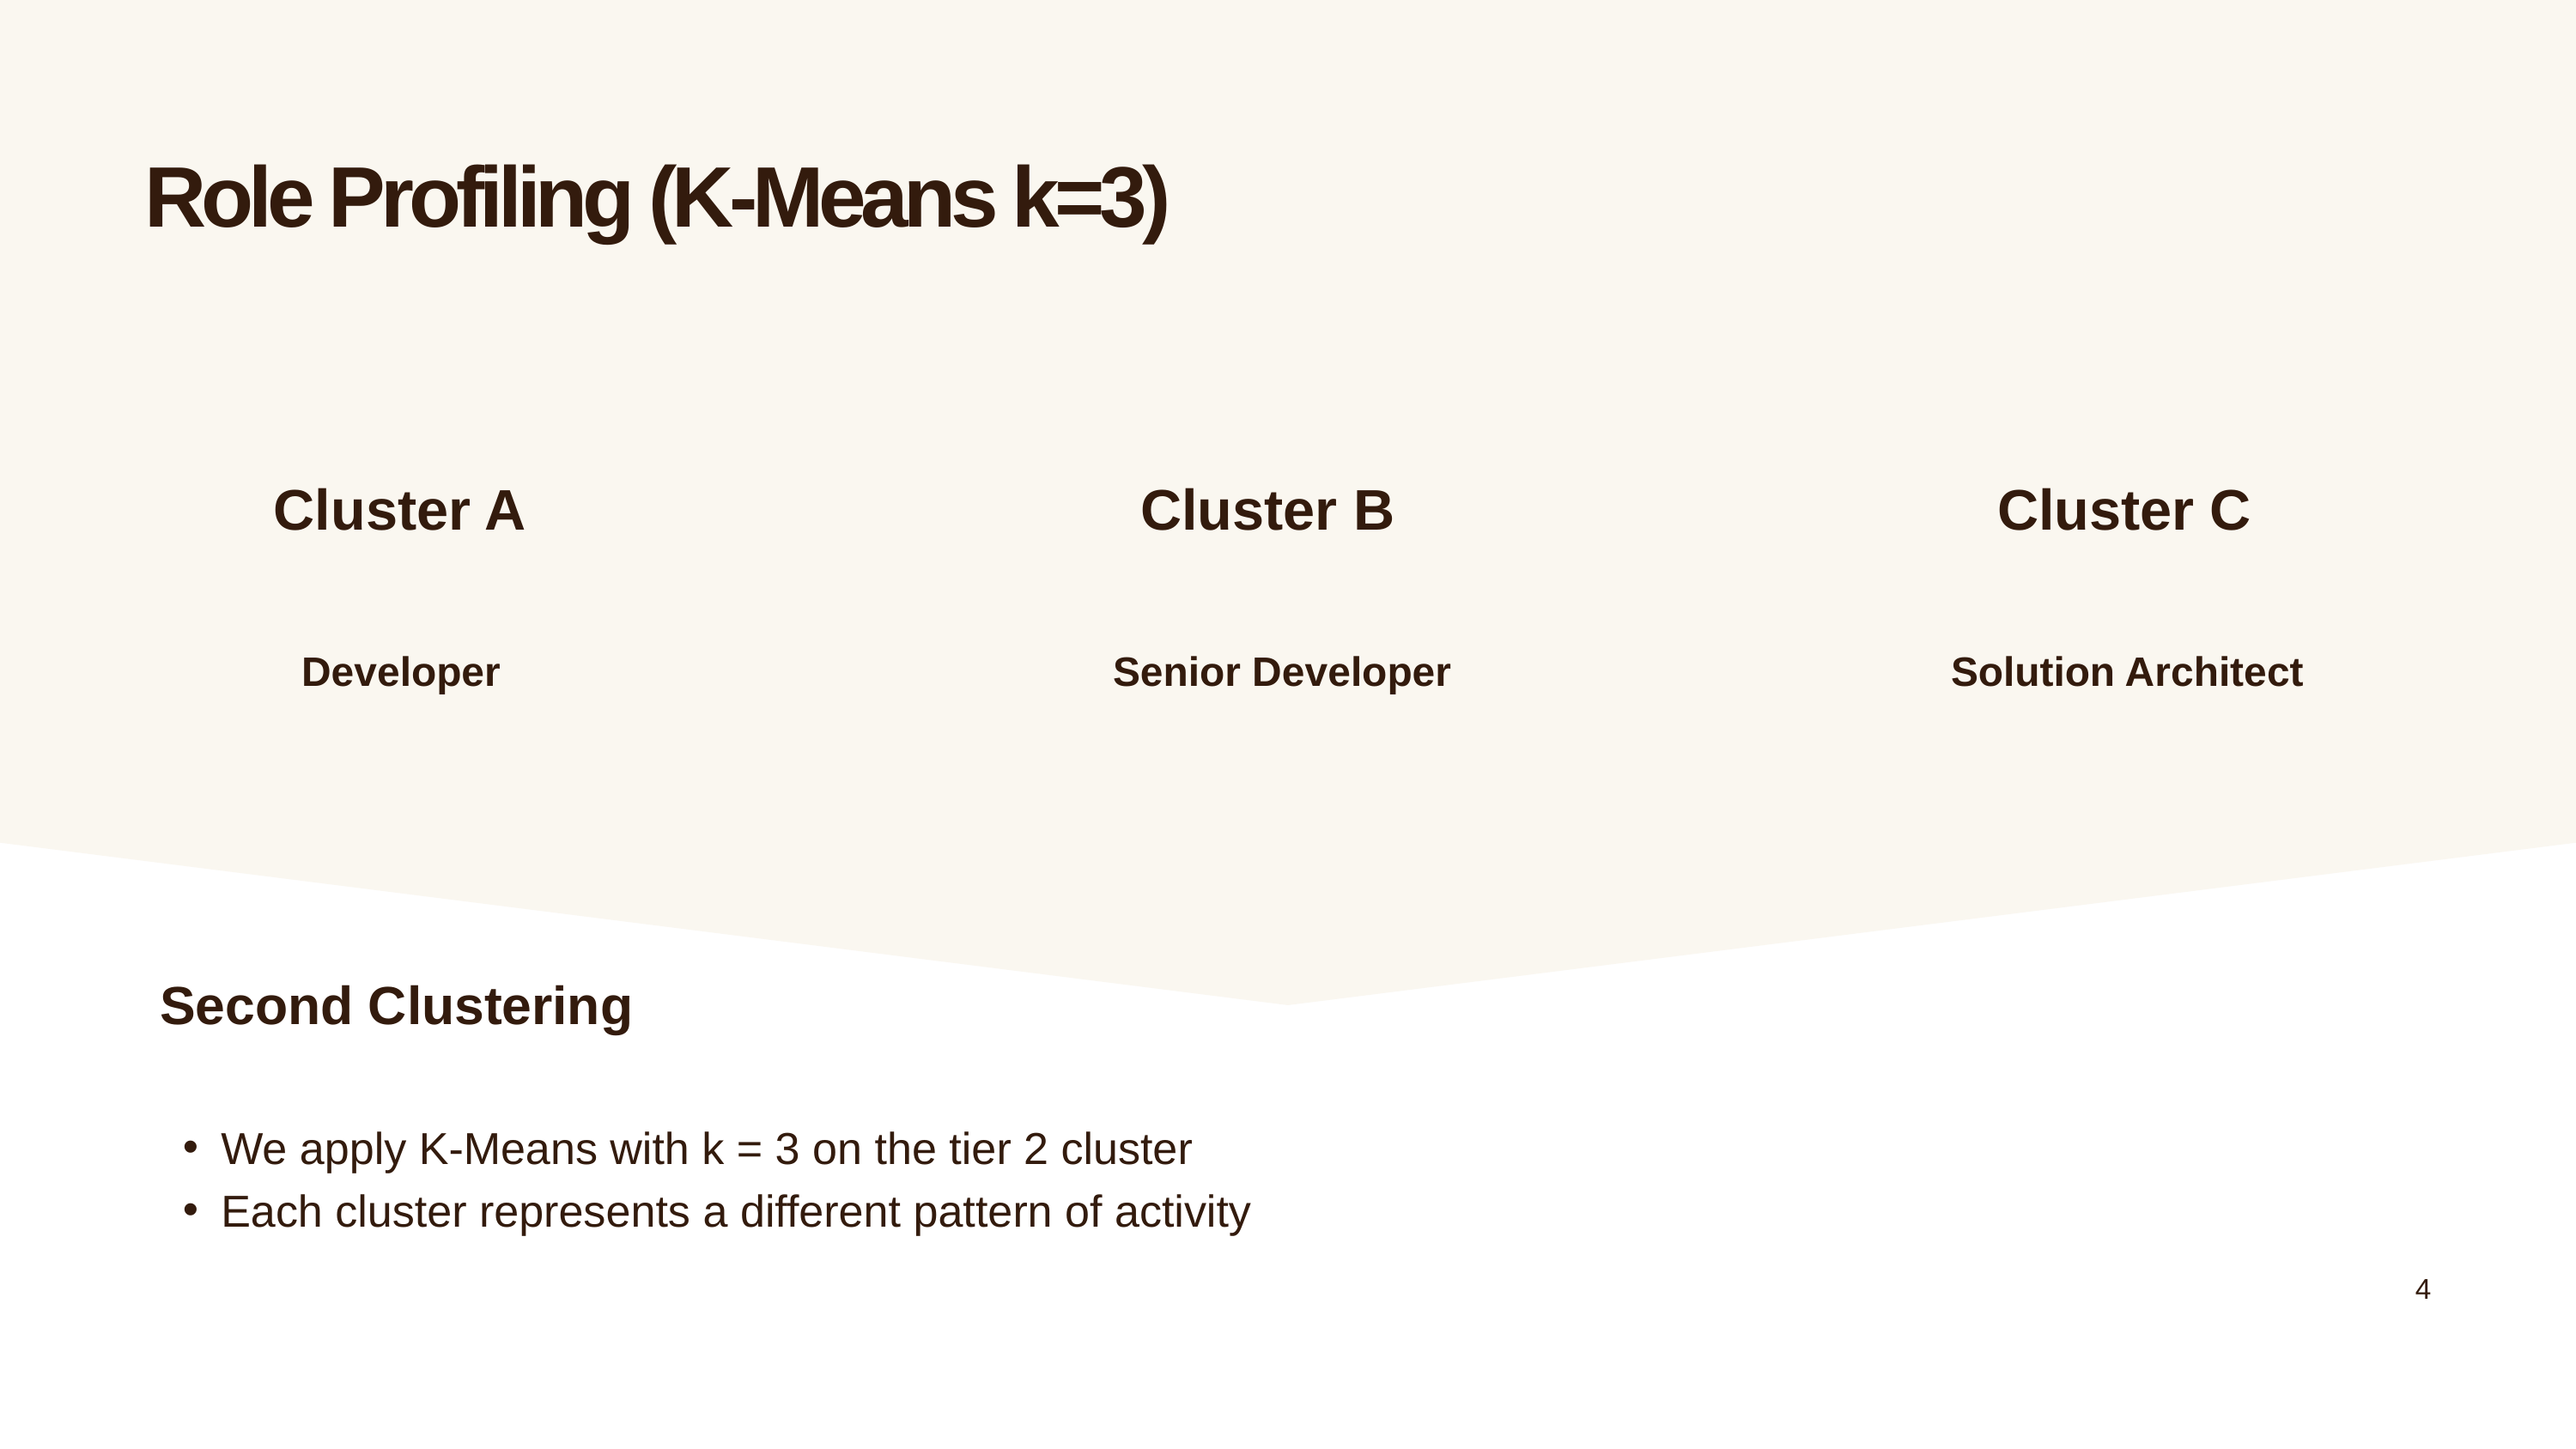

Role Profiling (K-Means k=3)

Cluster A
Cluster B
Cluster C

Developer

Senior Developer

Solution Architect

 Second Clustering

We apply K-Means with k = 3 on the tier 2 cluster
Each cluster represents a different pattern of activity

4